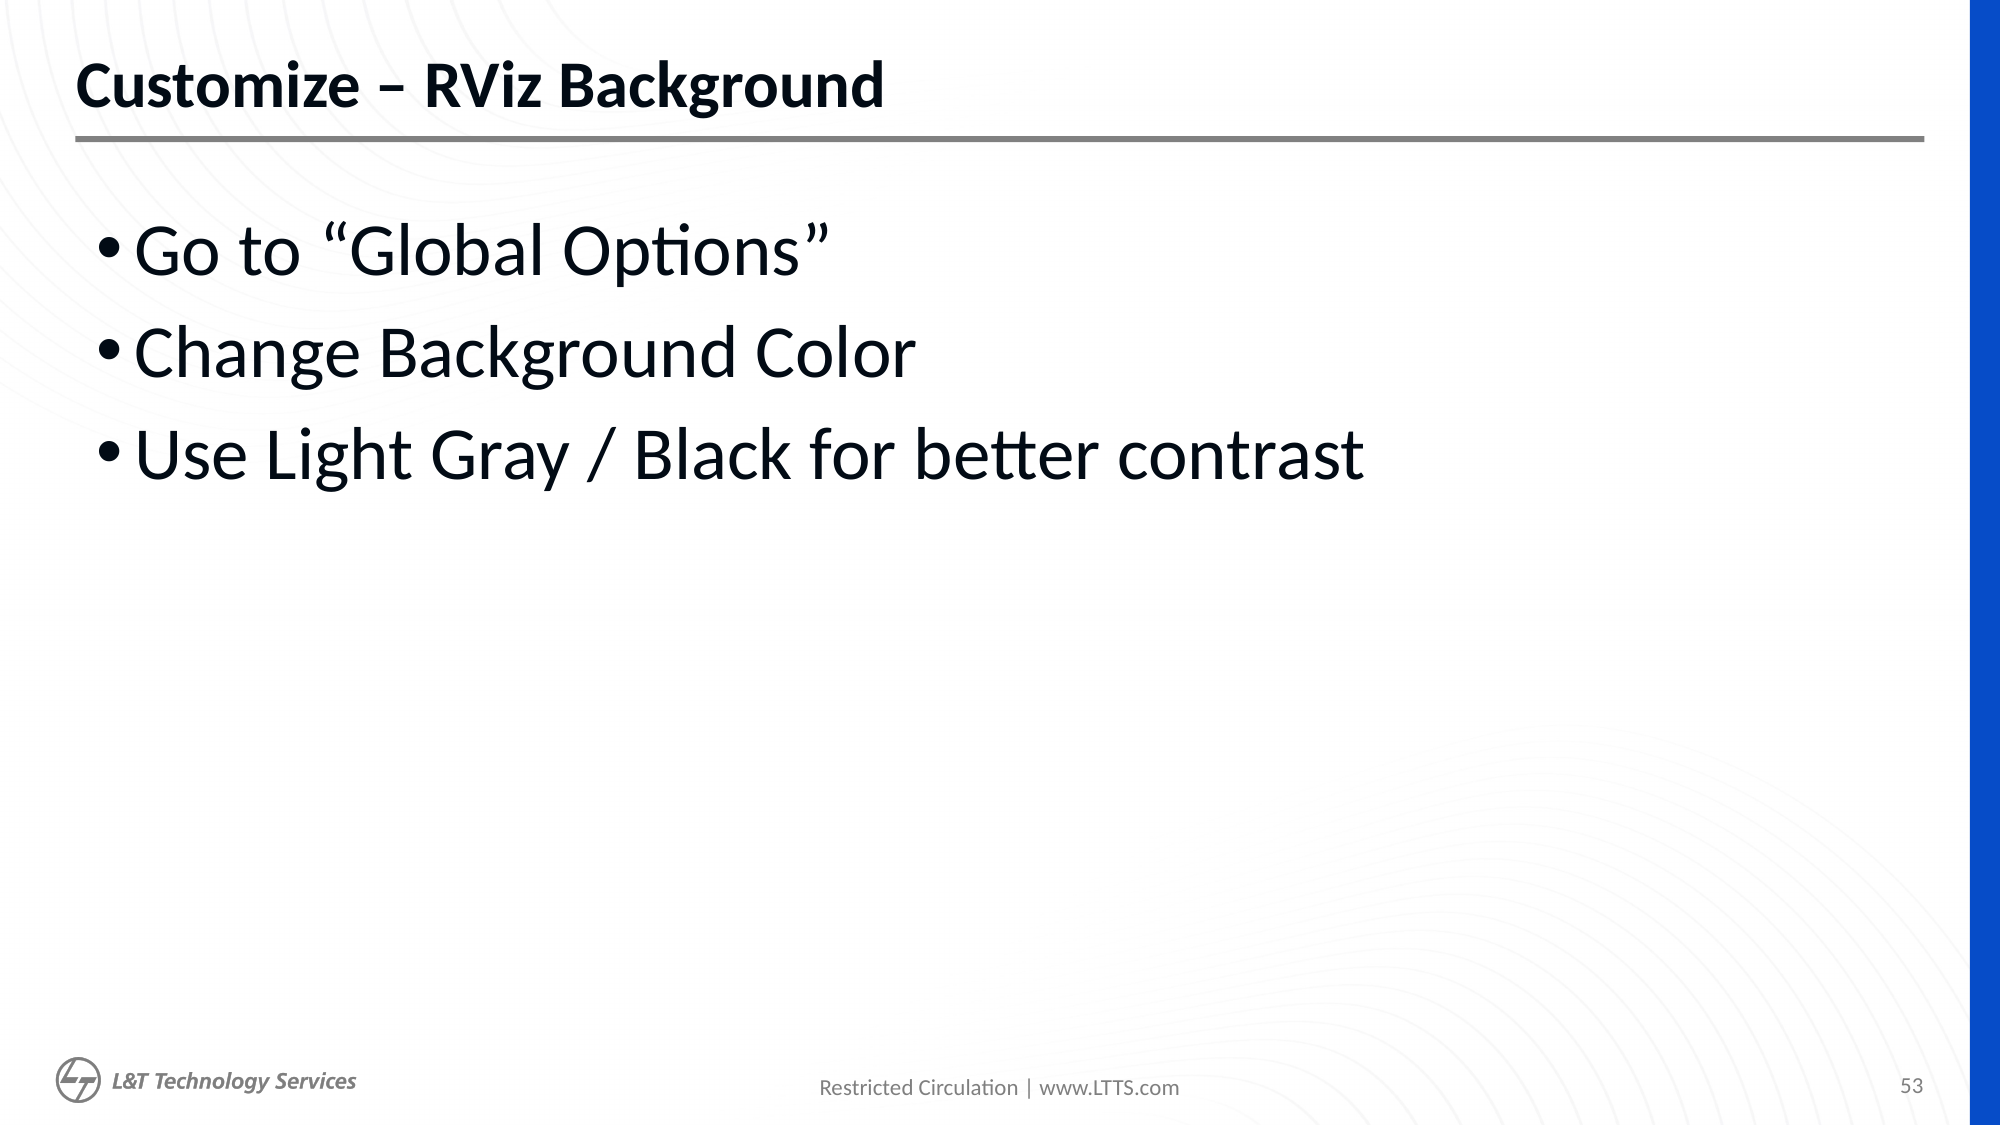

# Customize – RViz Background
Go to “Global Options”
Change Background Color
Use Light Gray / Black for better contrast